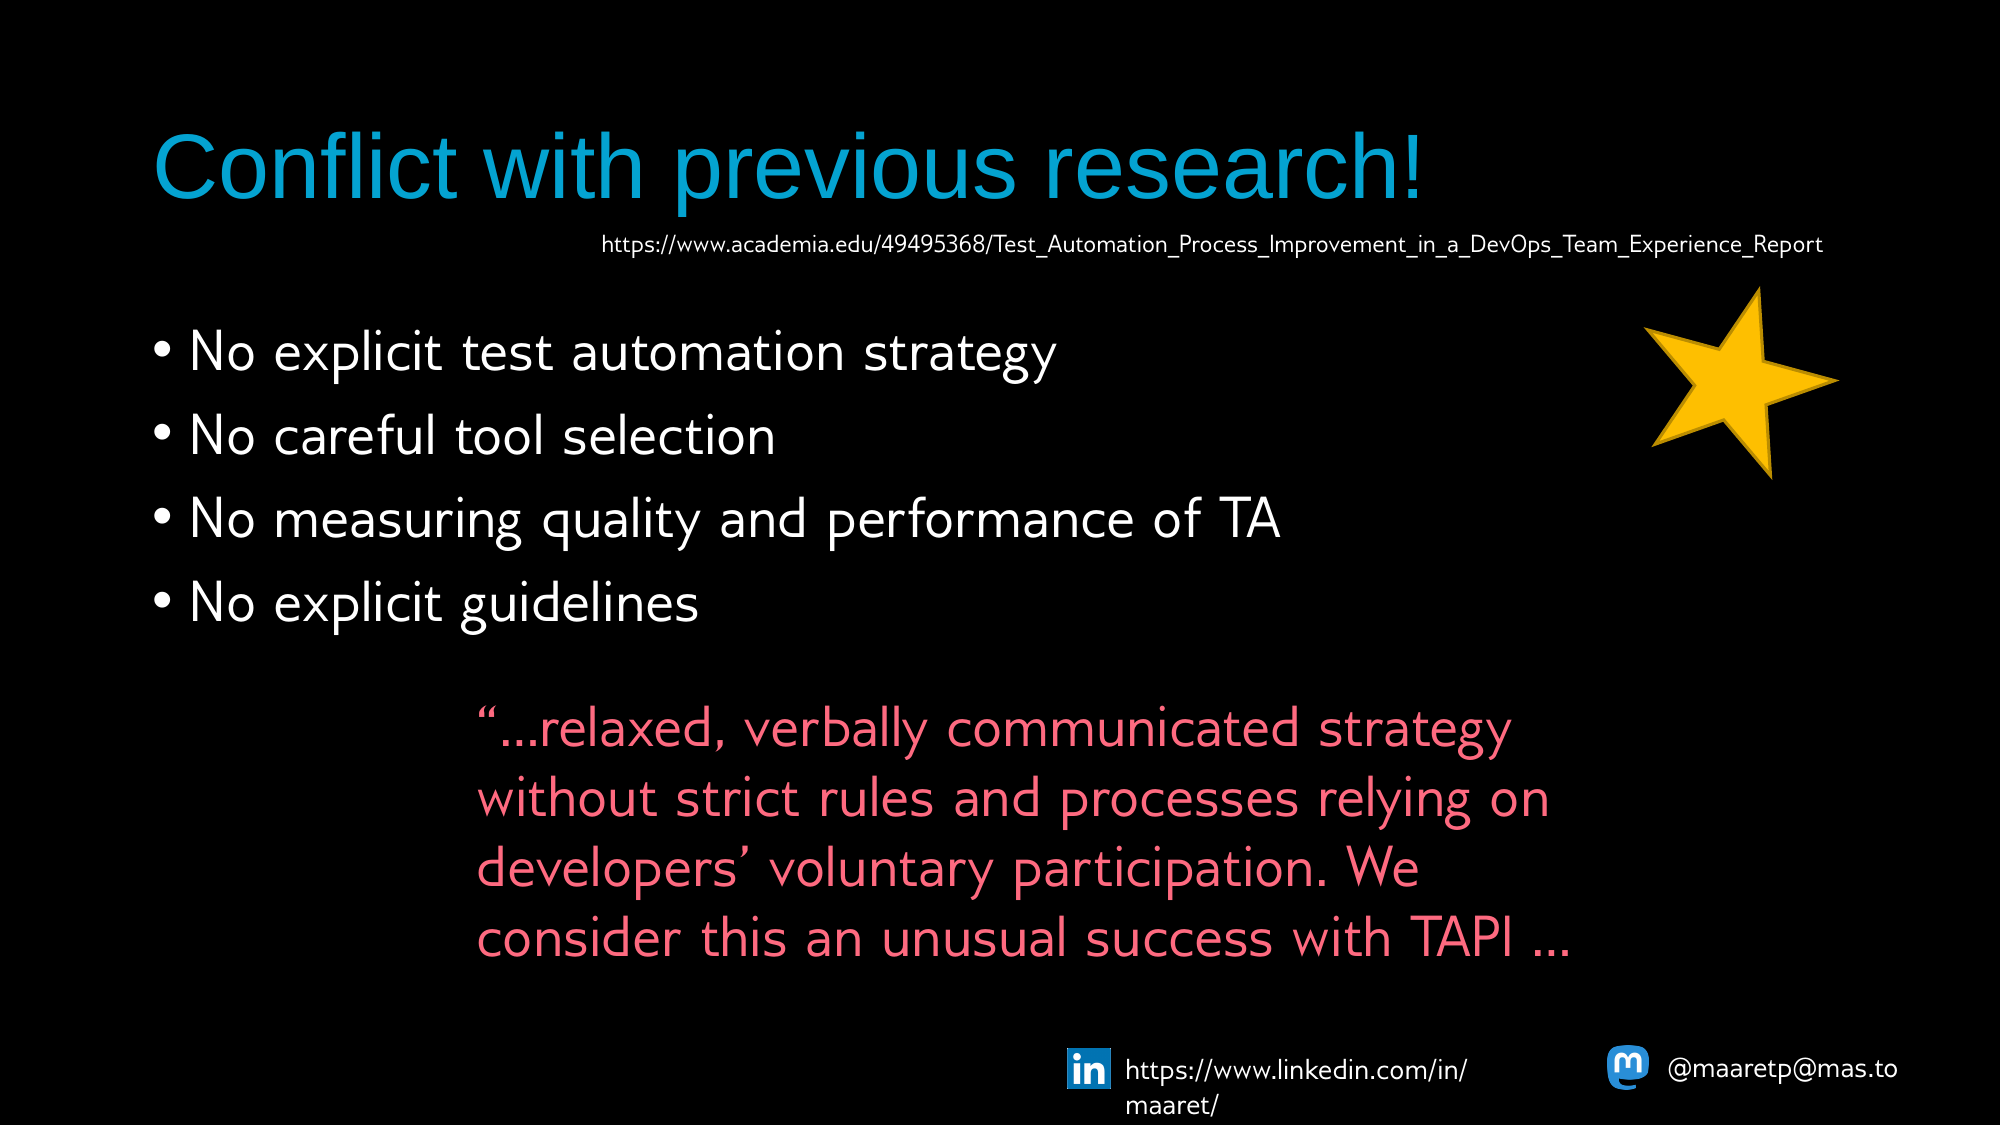

# Conflict with previous research!
https://www.academia.edu/49495368/Test_Automation_Process_Improvement_in_a_DevOps_Team_Experience_Report

No explicit test automation strategy
No careful tool selection
No measuring quality and performance of TA
No explicit guidelines
“…relaxed, verbally communicated strategy without strict rules and processes relying on developers’ voluntary participation. We consider this an unusual success with TAPI …